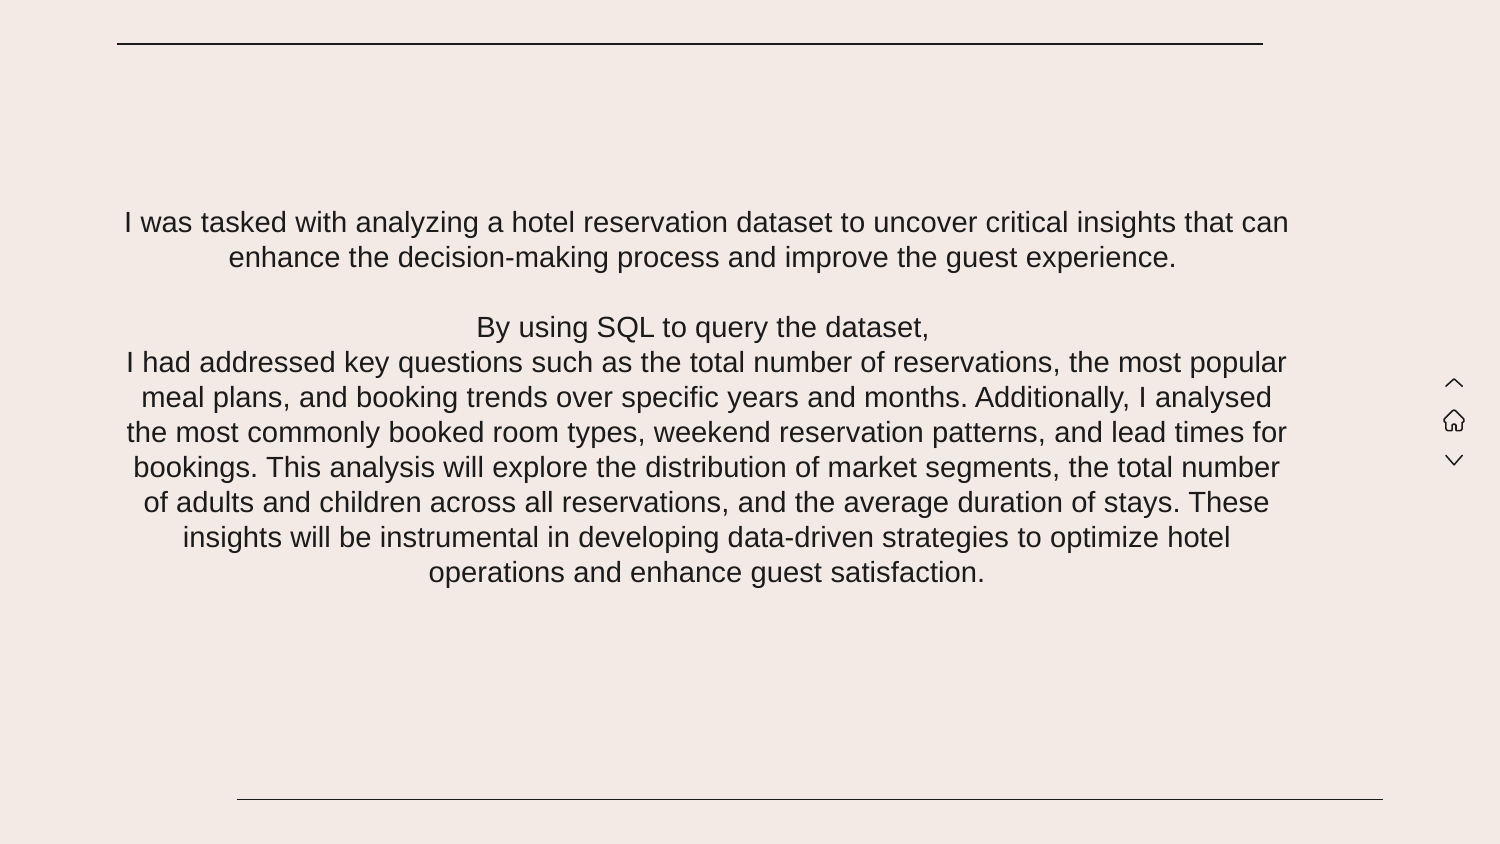

I was tasked with analyzing a hotel reservation dataset to uncover critical insights that can enhance the decision-making process and improve the guest experience.

By using SQL to query the dataset,
I had addressed key questions such as the total number of reservations, the most popular meal plans, and booking trends over specific years and months. Additionally, I analysed the most commonly booked room types, weekend reservation patterns, and lead times for bookings. This analysis will explore the distribution of market segments, the total number of adults and children across all reservations, and the average duration of stays. These insights will be instrumental in developing data-driven strategies to optimize hotel operations and enhance guest satisfaction.